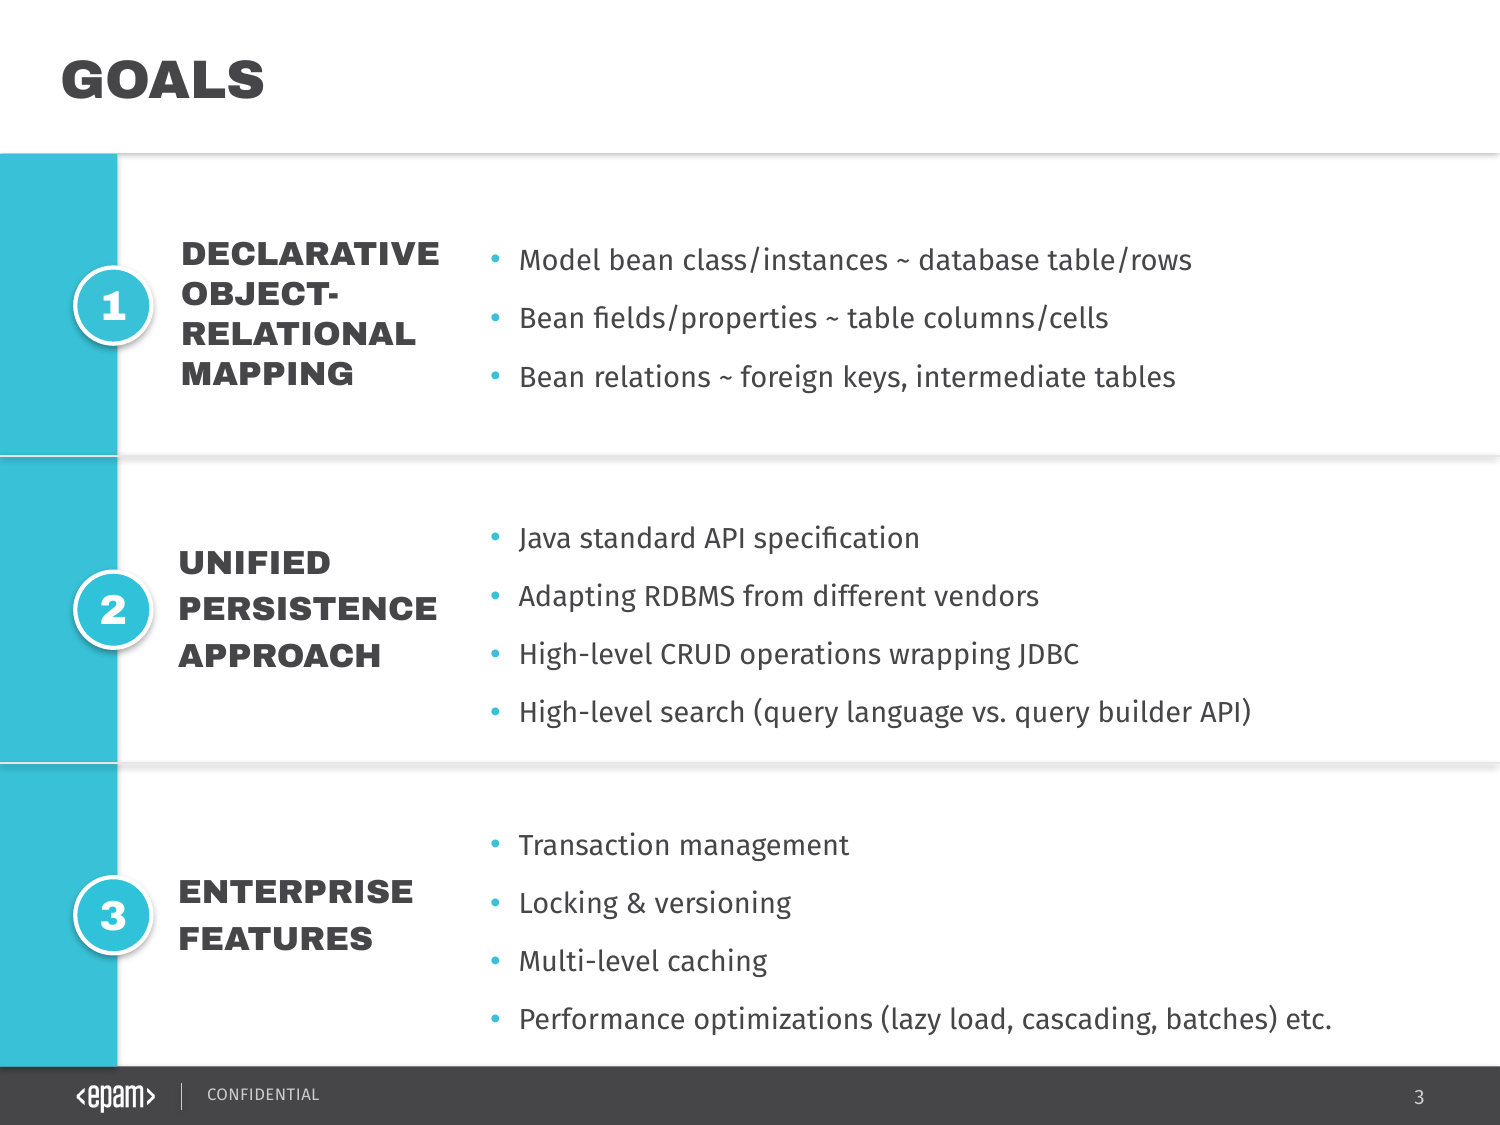

GOALS

Model bean class/instances ~ database table/rows
Bean fields/properties ~ table columns/cells
Bean relations ~ foreign keys, intermediate tables
DECLARATIVE OBJECT-RELATIONAL MAPPING
1
Java standard API specification
Adapting RDBMS from different vendors
High-level CRUD operations wrapping JDBC
High-level search (query language vs. query builder API)
UNIFIED
PERSISTENCE
APPROACH
2
Transaction management
Locking & versioning
Multi-level caching
Performance optimizations (lazy load, cascading, batches) etc.
ENTERPRISE
FEATURES
3